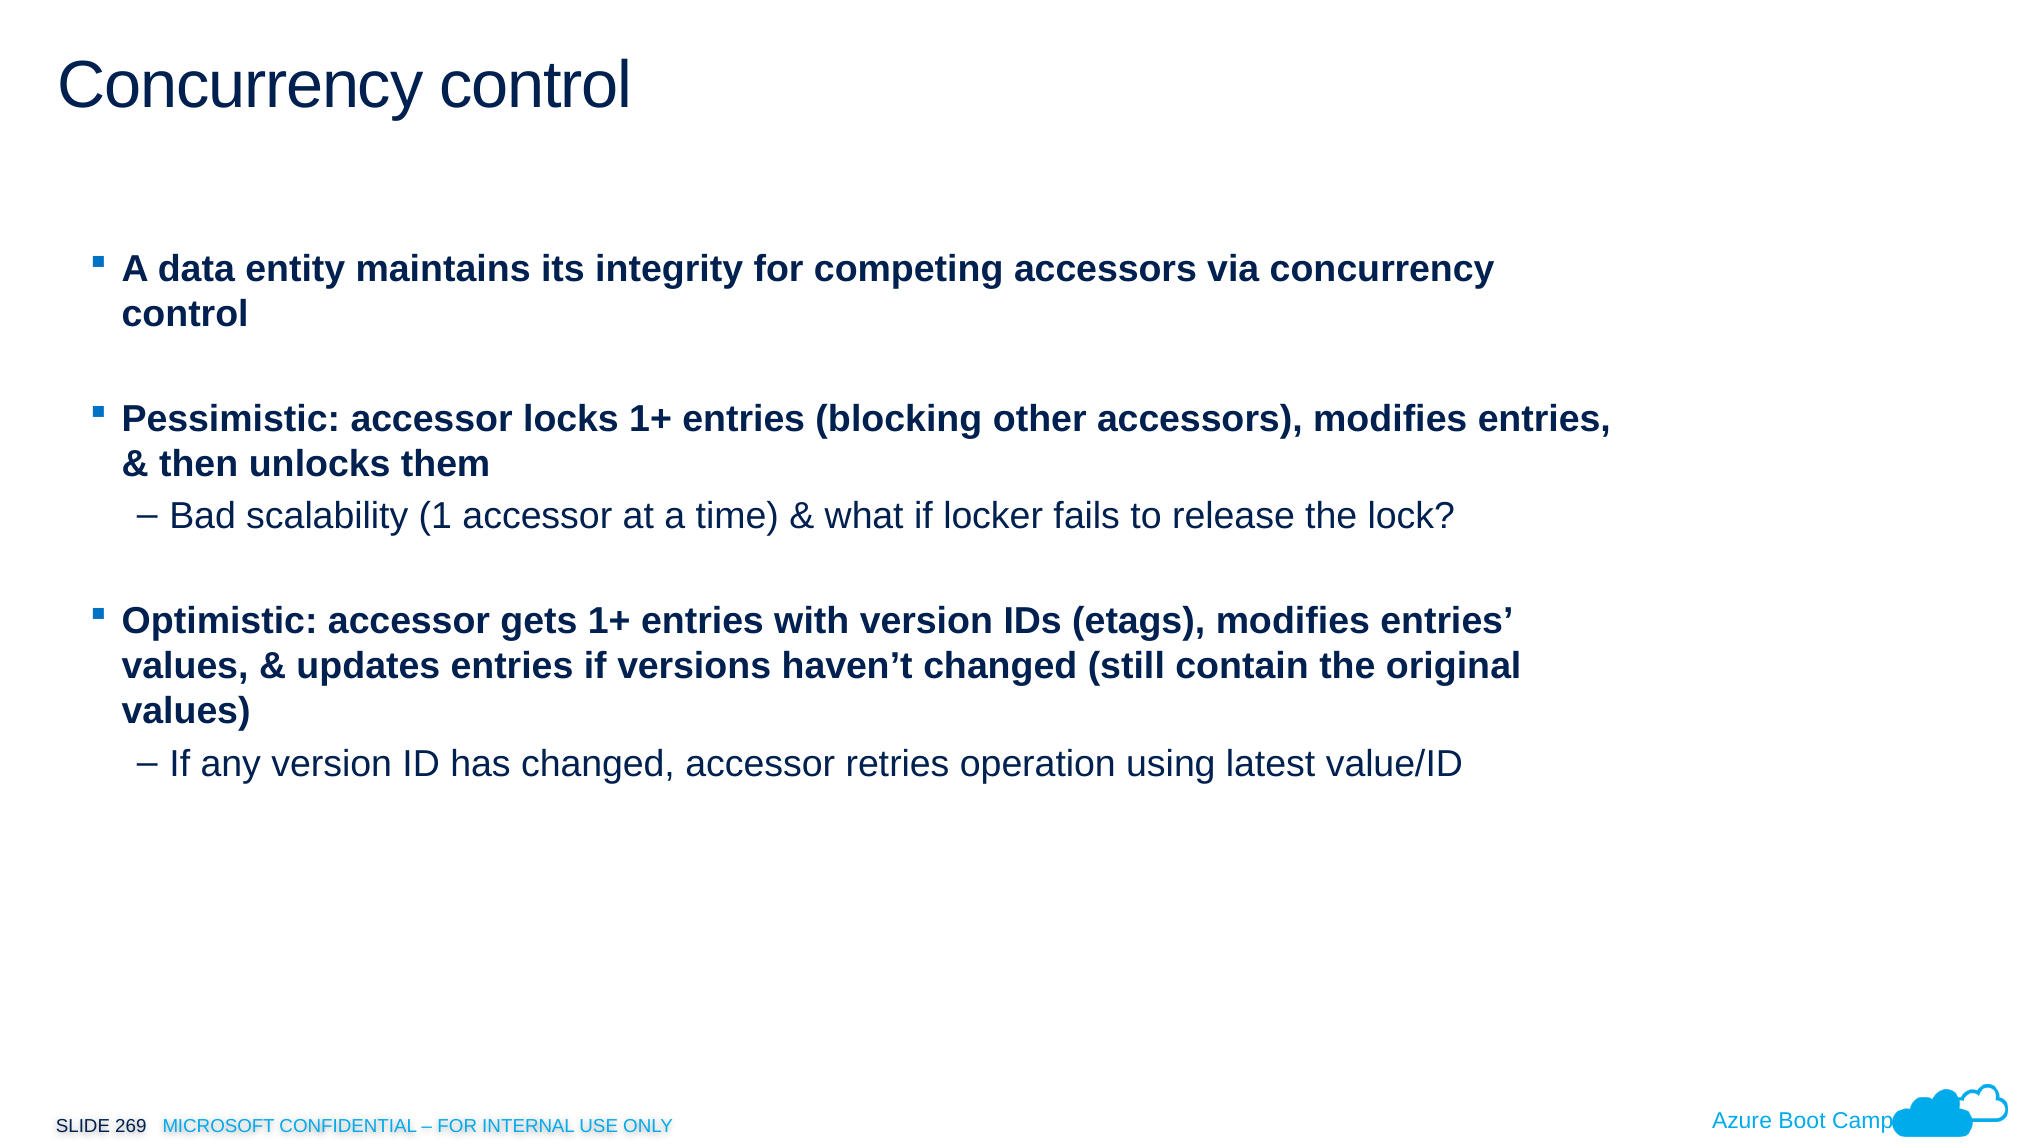

# Concurrency control
A data entity maintains its integrity for competing accessors via concurrency control

Pessimistic: accessor locks 1+ entries (blocking other accessors), modifies entries,
& then unlocks them
Bad scalability (1 accessor at a time) & what if locker fails to release the lock?

Optimistic: accessor gets 1+ entries with version IDs (etags), modifies entries’ values, & updates entries if versions haven’t changed (still contain the original values)
If any version ID has changed, accessor retries operation using latest value/ID